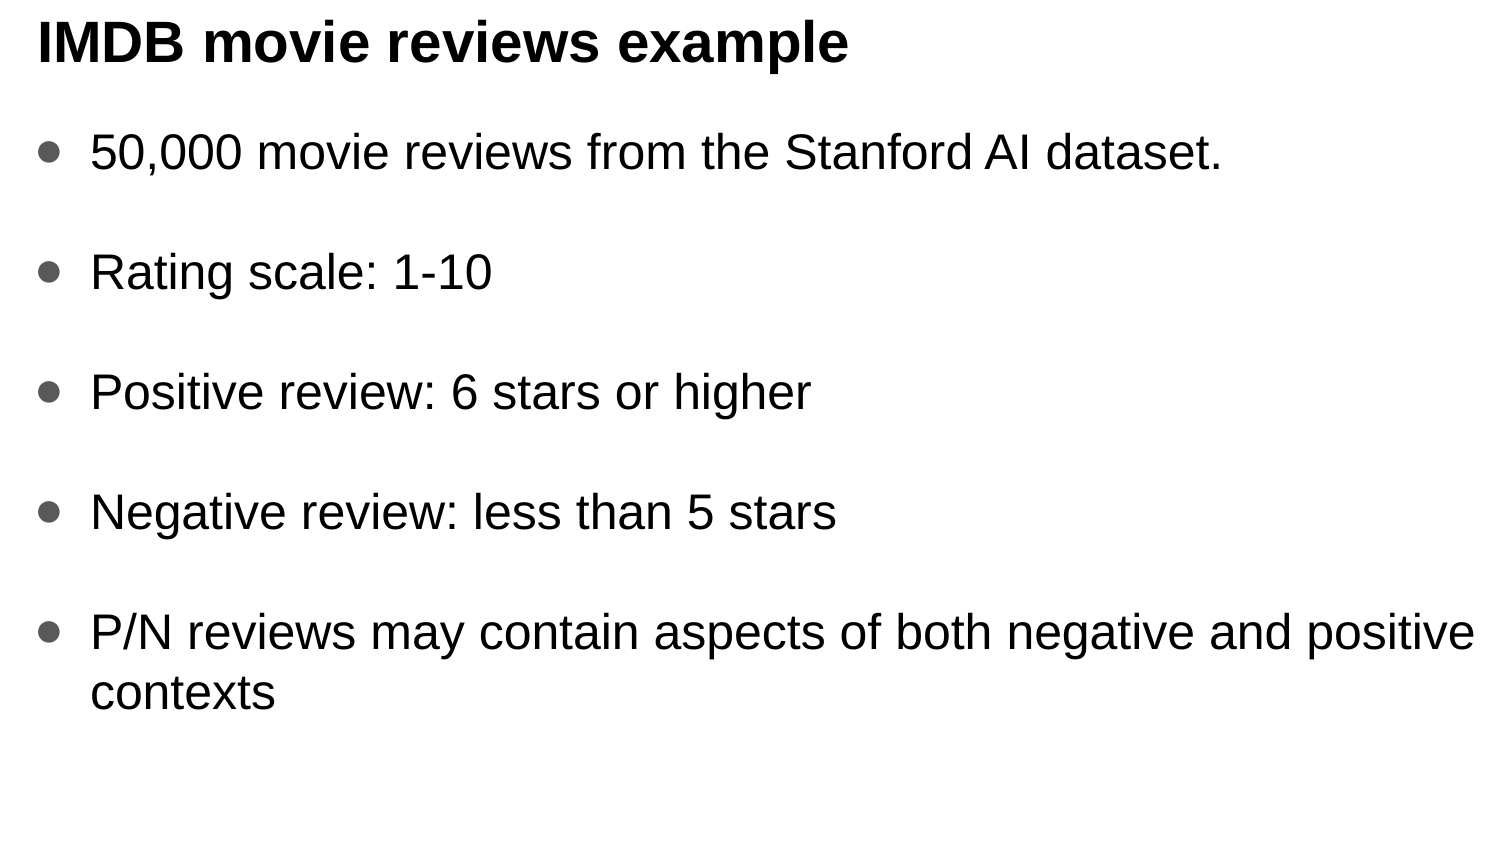

# IMDB movie reviews example
50,000 movie reviews from the Stanford AI dataset.

Rating scale: 1-10

Positive review: 6 stars or higher

Negative review: less than 5 stars

P/N reviews may contain aspects of both negative and positive contexts